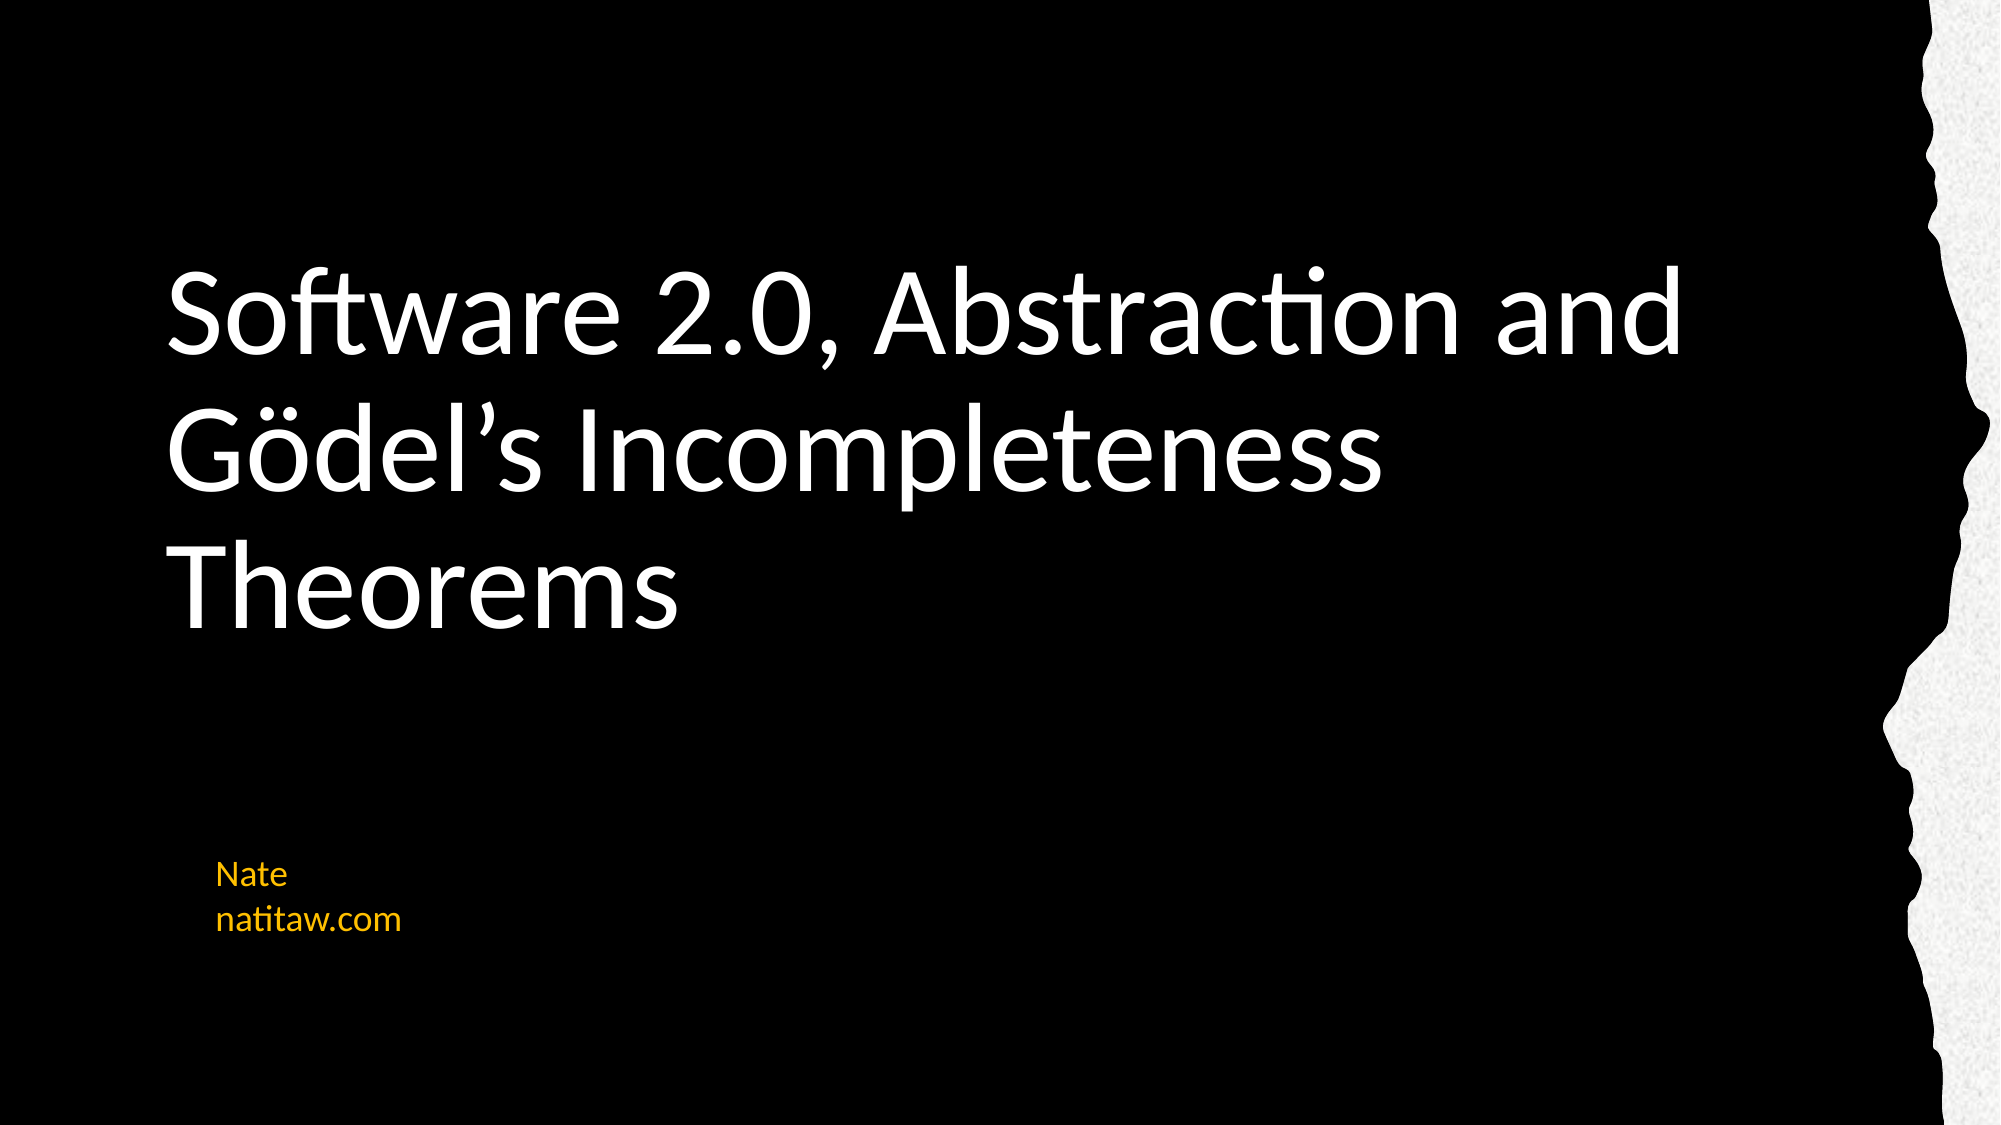

# Software 2.0, Abstraction and Gödel’s Incompleteness Theorems
Nate
natitaw.com